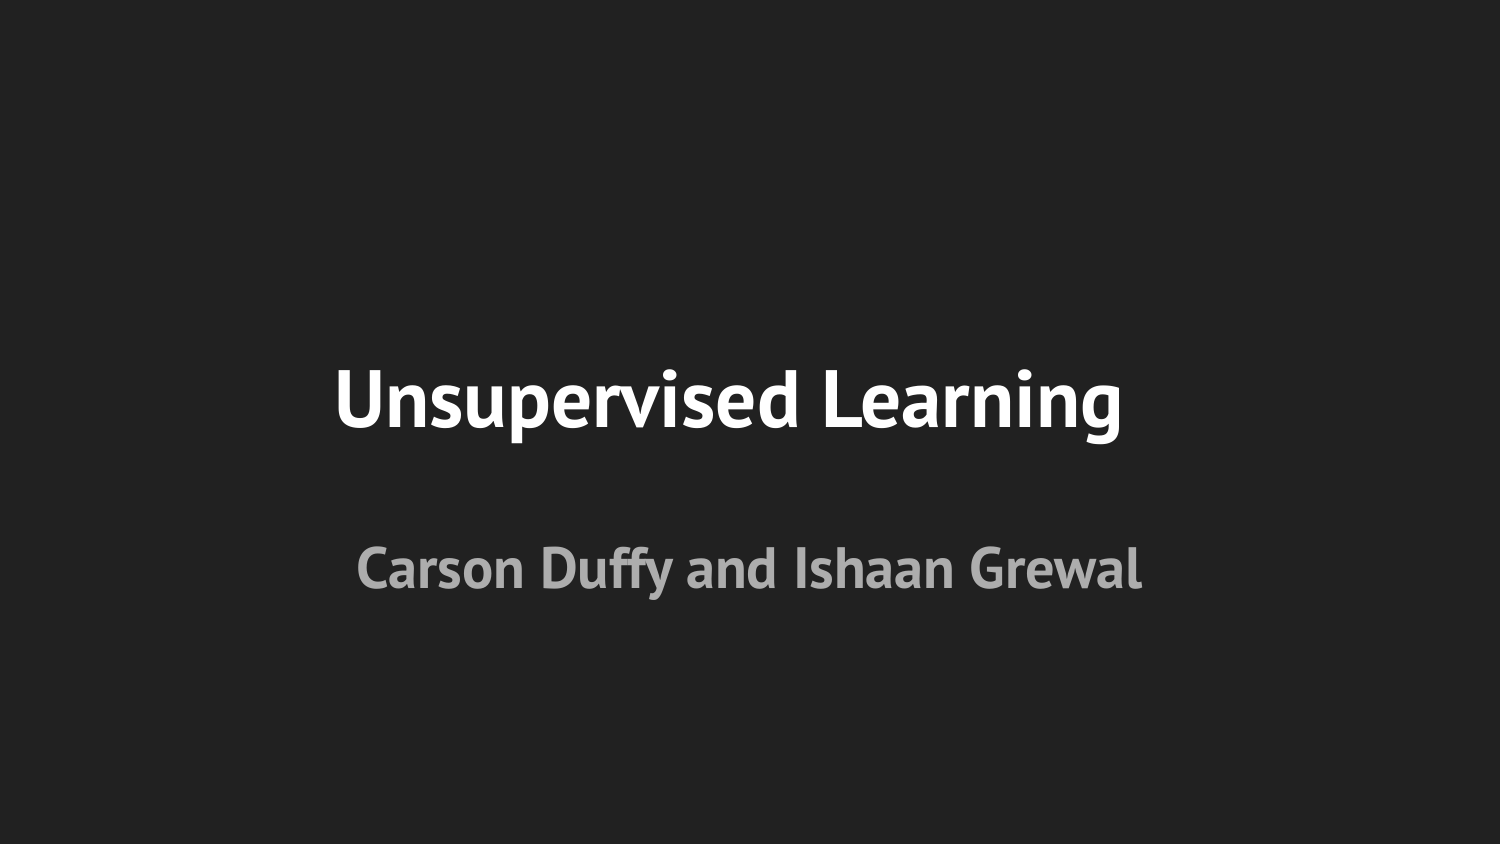

# Unsupervised Learning
Carson Duffy and Ishaan Grewal